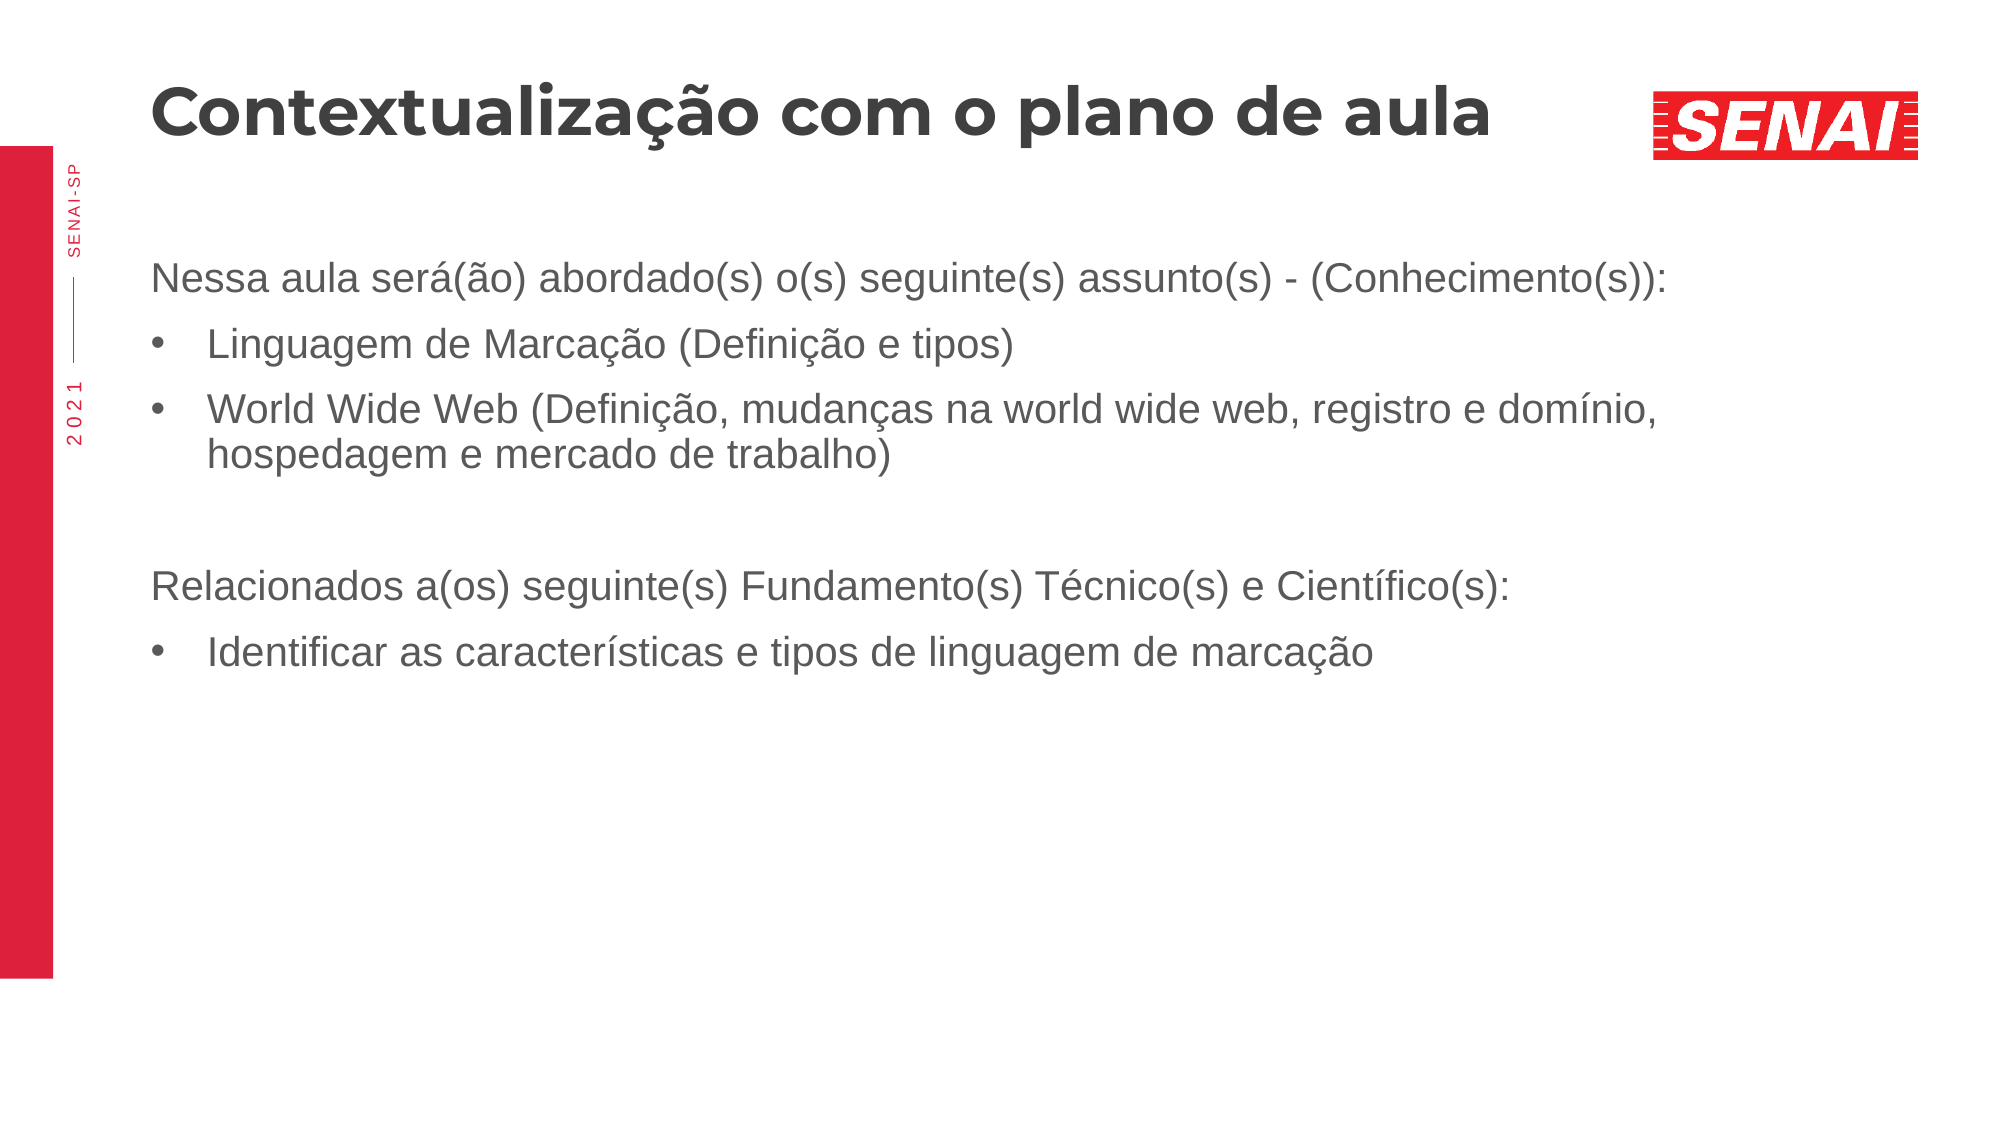

# Contextualização com o plano de aula

Nessa aula será(ão) abordado(s) o(s) seguinte(s) assunto(s) - (Conhecimento(s)):
Linguagem de Marcação (Definição e tipos)
World Wide Web (Definição, mudanças na world wide web, registro e domínio, hospedagem e mercado de trabalho)

Relacionados a(os) seguinte(s) Fundamento(s) Técnico(s) e Científico(s):
Identificar as características e tipos de linguagem de marcação